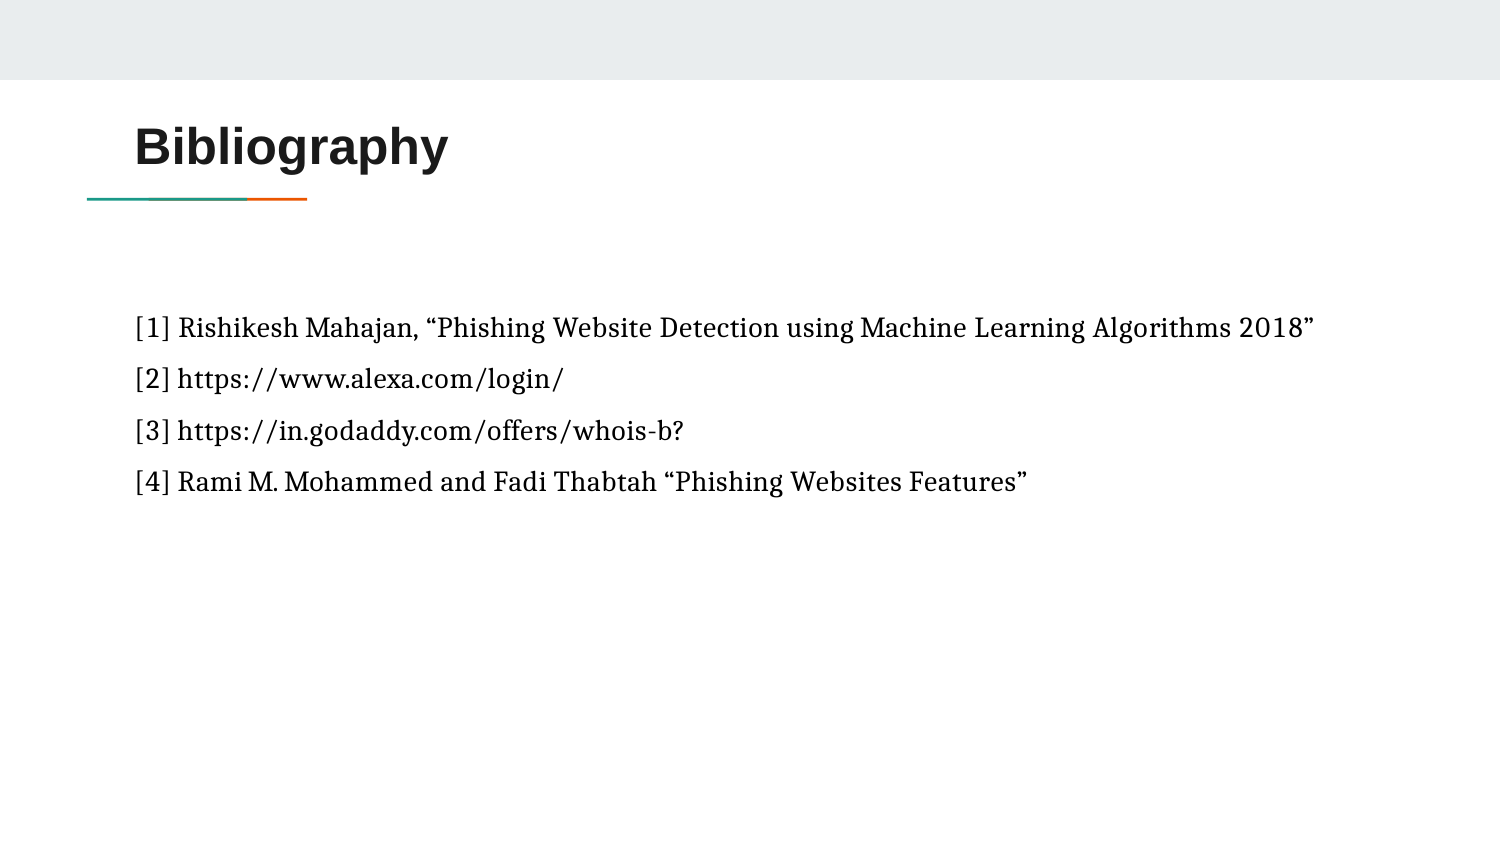

# Bibliography
[1] Rishikesh Mahajan, “Phishing Website Detection using Machine Learning Algorithms 2018”
[2] https://www.alexa.com/login/
[3] https://in.godaddy.com/offers/whois-b?
[4] Rami M. Mohammed and Fadi Thabtah “Phishing Websites Features”